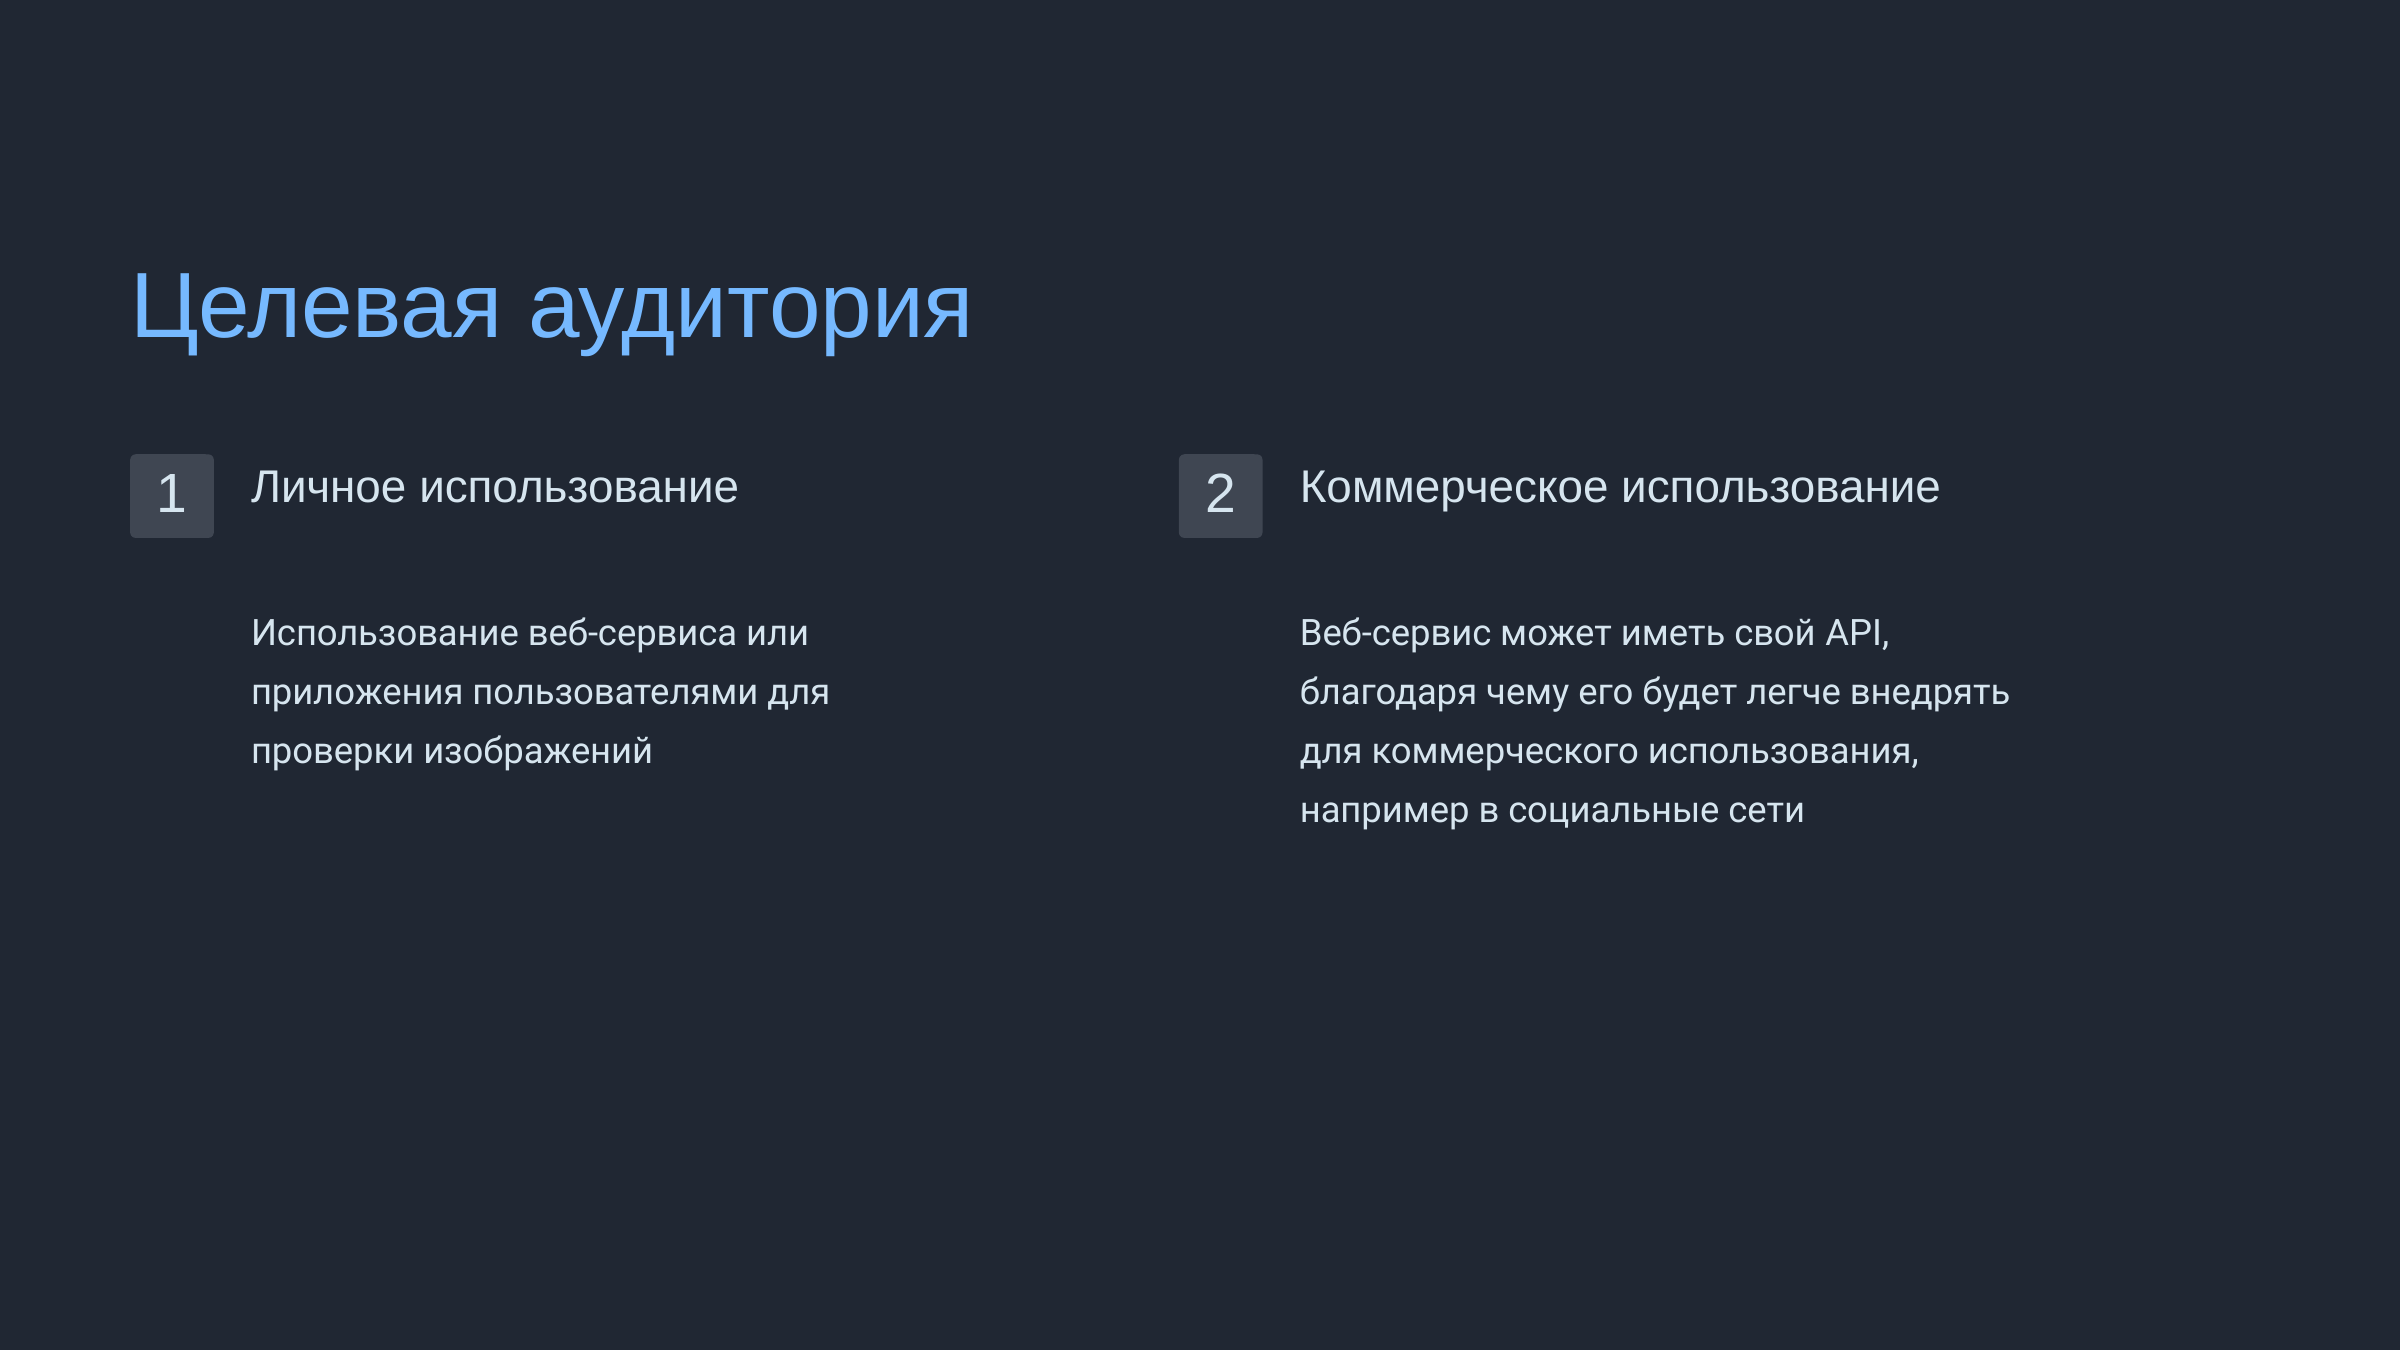

Целевая аудитория

Личное использование

Коммерческое использование
1
2
Использование веб-сервиса или приложения пользователями для проверки изображений
Веб-сервис может иметь свой API, благодаря чему его будет легче внедрять для коммерческого использования, например в социальные сети